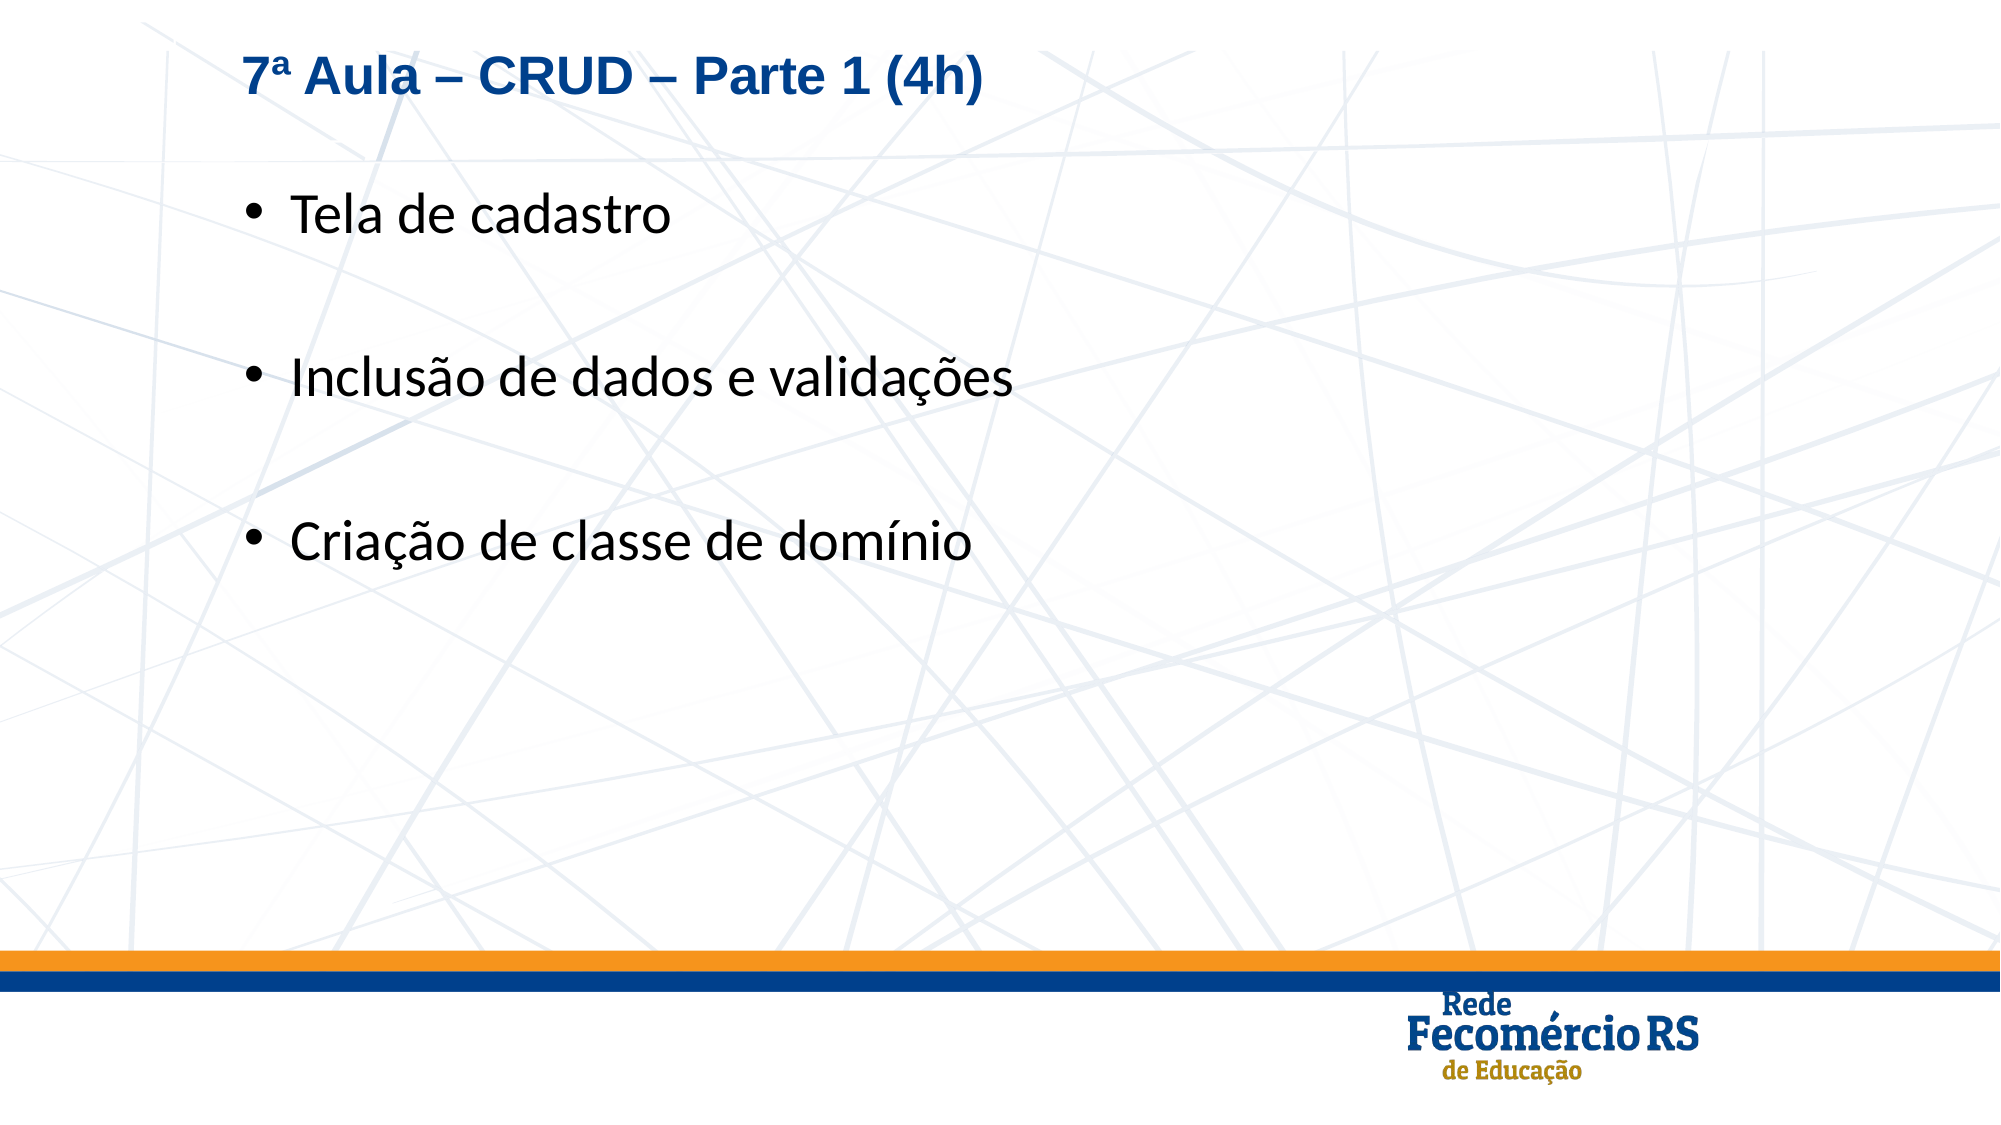

7ª Aula – CRUD – Parte 1 (4h)
Tela de cadastro

Inclusão de dados e validações

Criação de classe de domínio